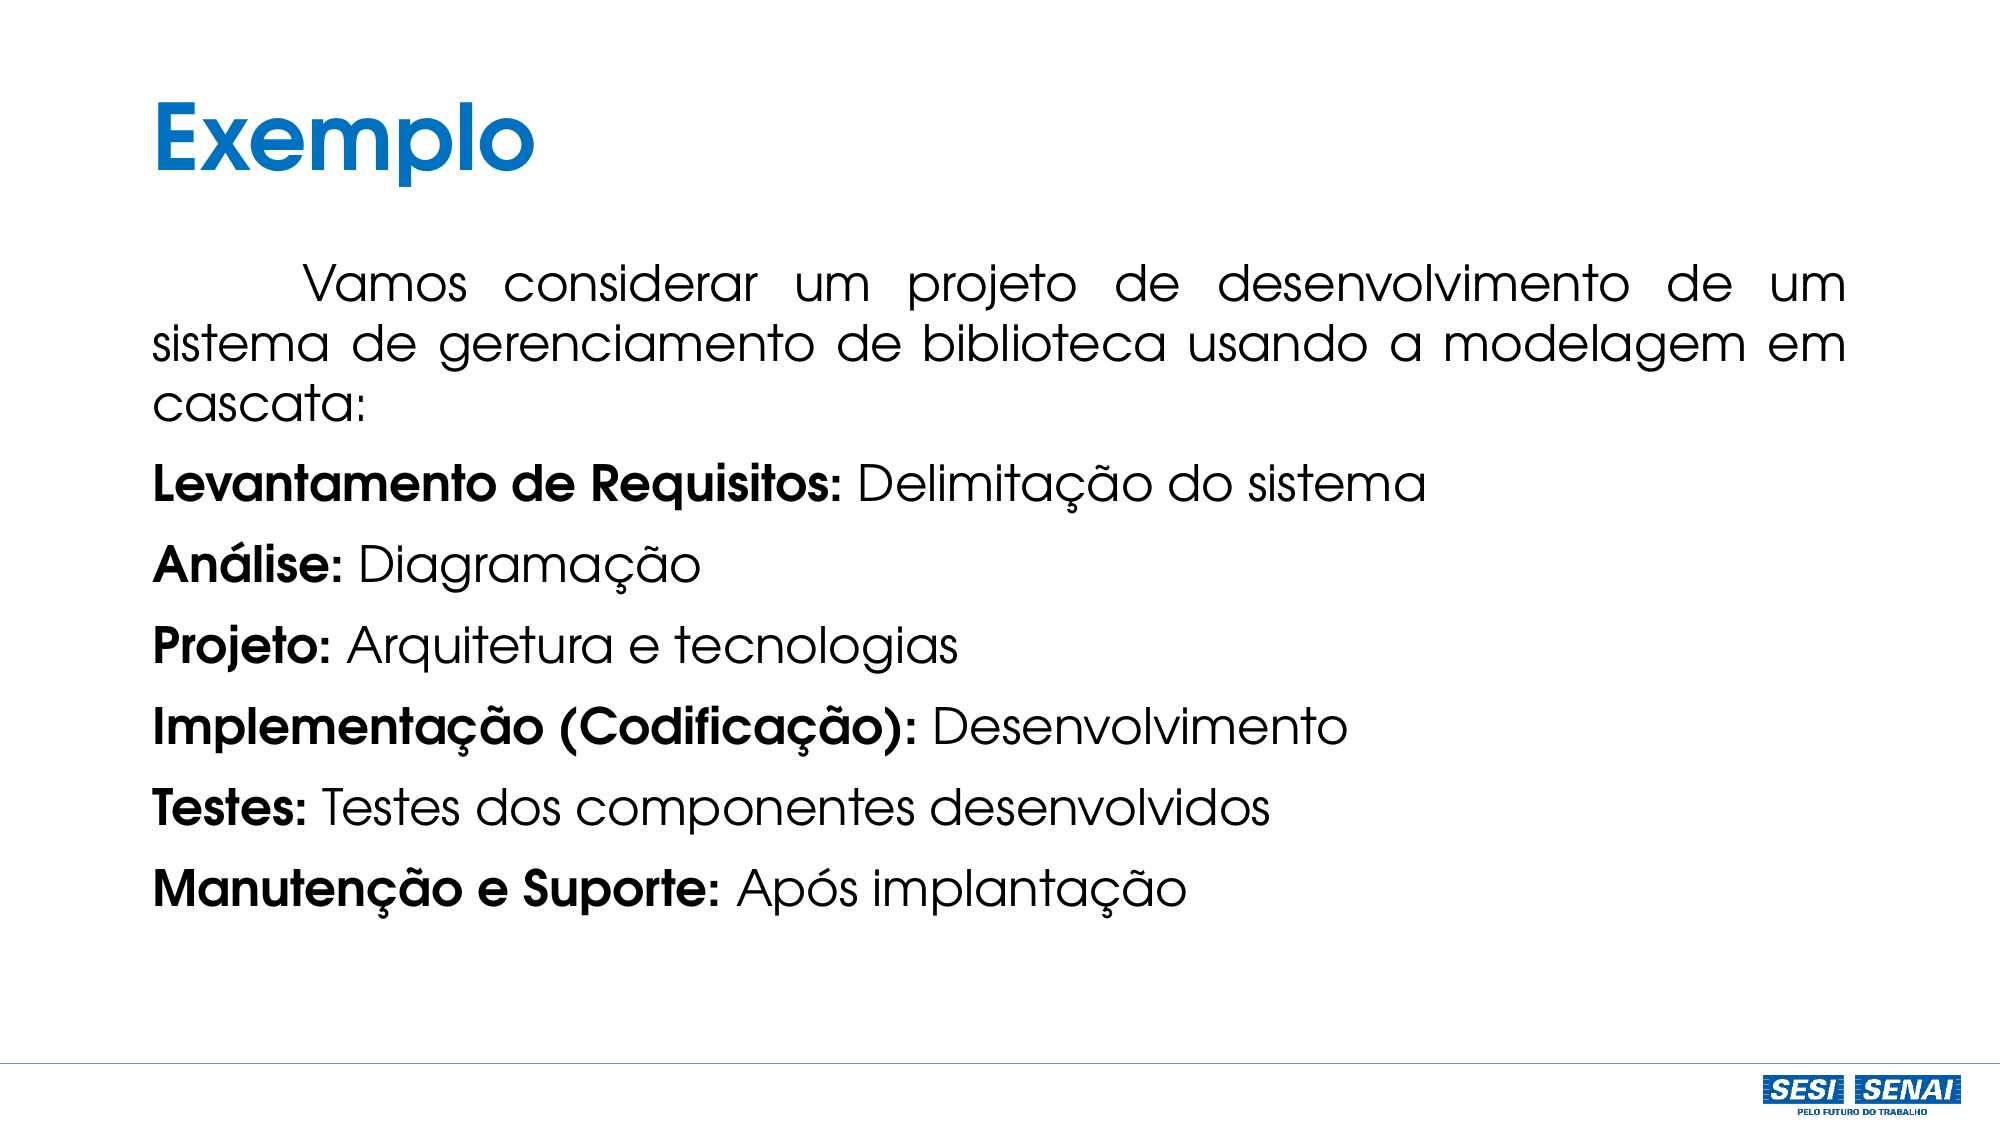

# Exemplo
	Vamos considerar um projeto de desenvolvimento de um sistema de gerenciamento de biblioteca usando a modelagem em cascata:
Levantamento de Requisitos: Delimitação do sistema
Análise: Diagramação
Projeto: Arquitetura e tecnologias
Implementação (Codificação): Desenvolvimento
Testes: Testes dos componentes desenvolvidos
Manutenção e Suporte: Após implantação